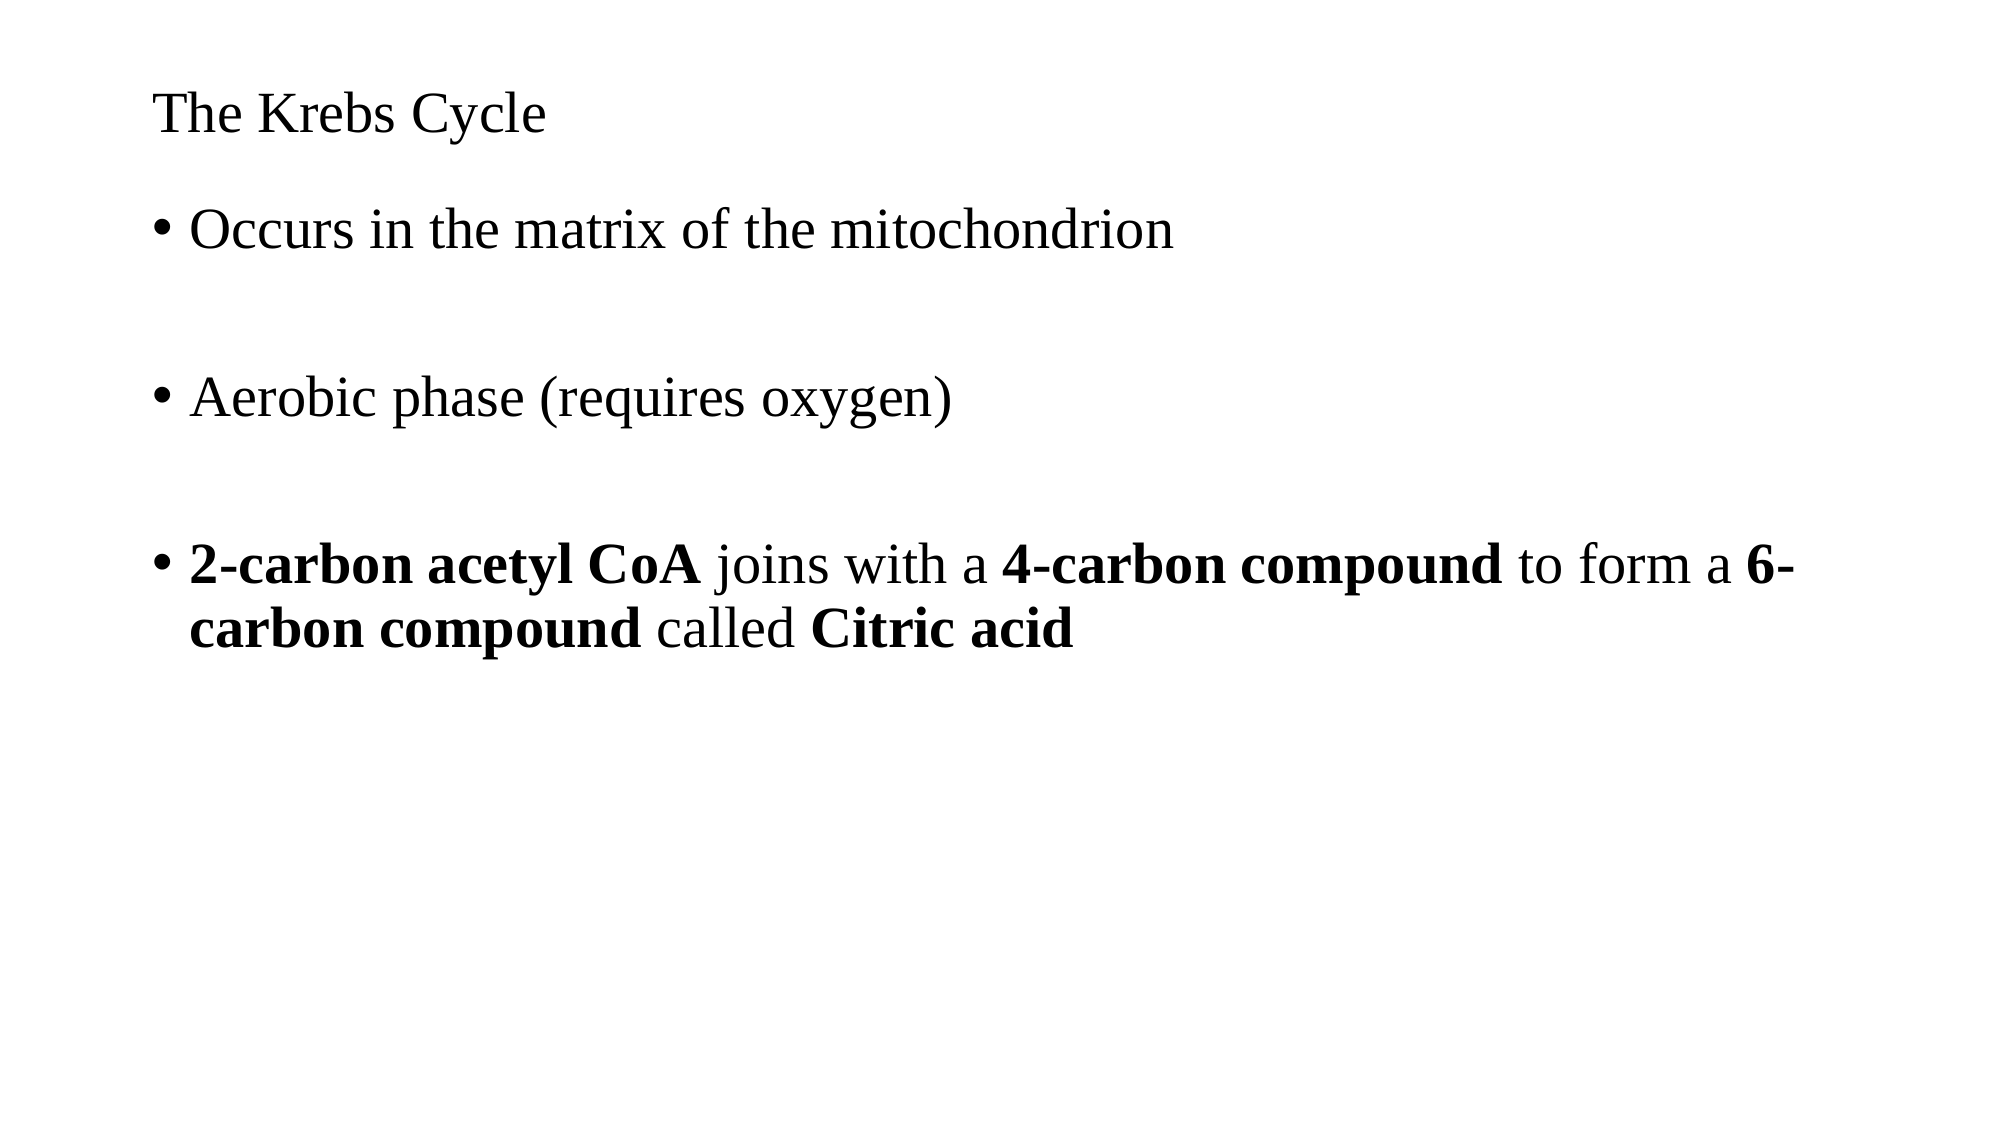

# The Krebs Cycle
Occurs in the matrix of the mitochondrion

Aerobic phase (requires oxygen)

2-carbon acetyl CoA joins with a 4-carbon compound to form a 6- carbon compound called Citric acid